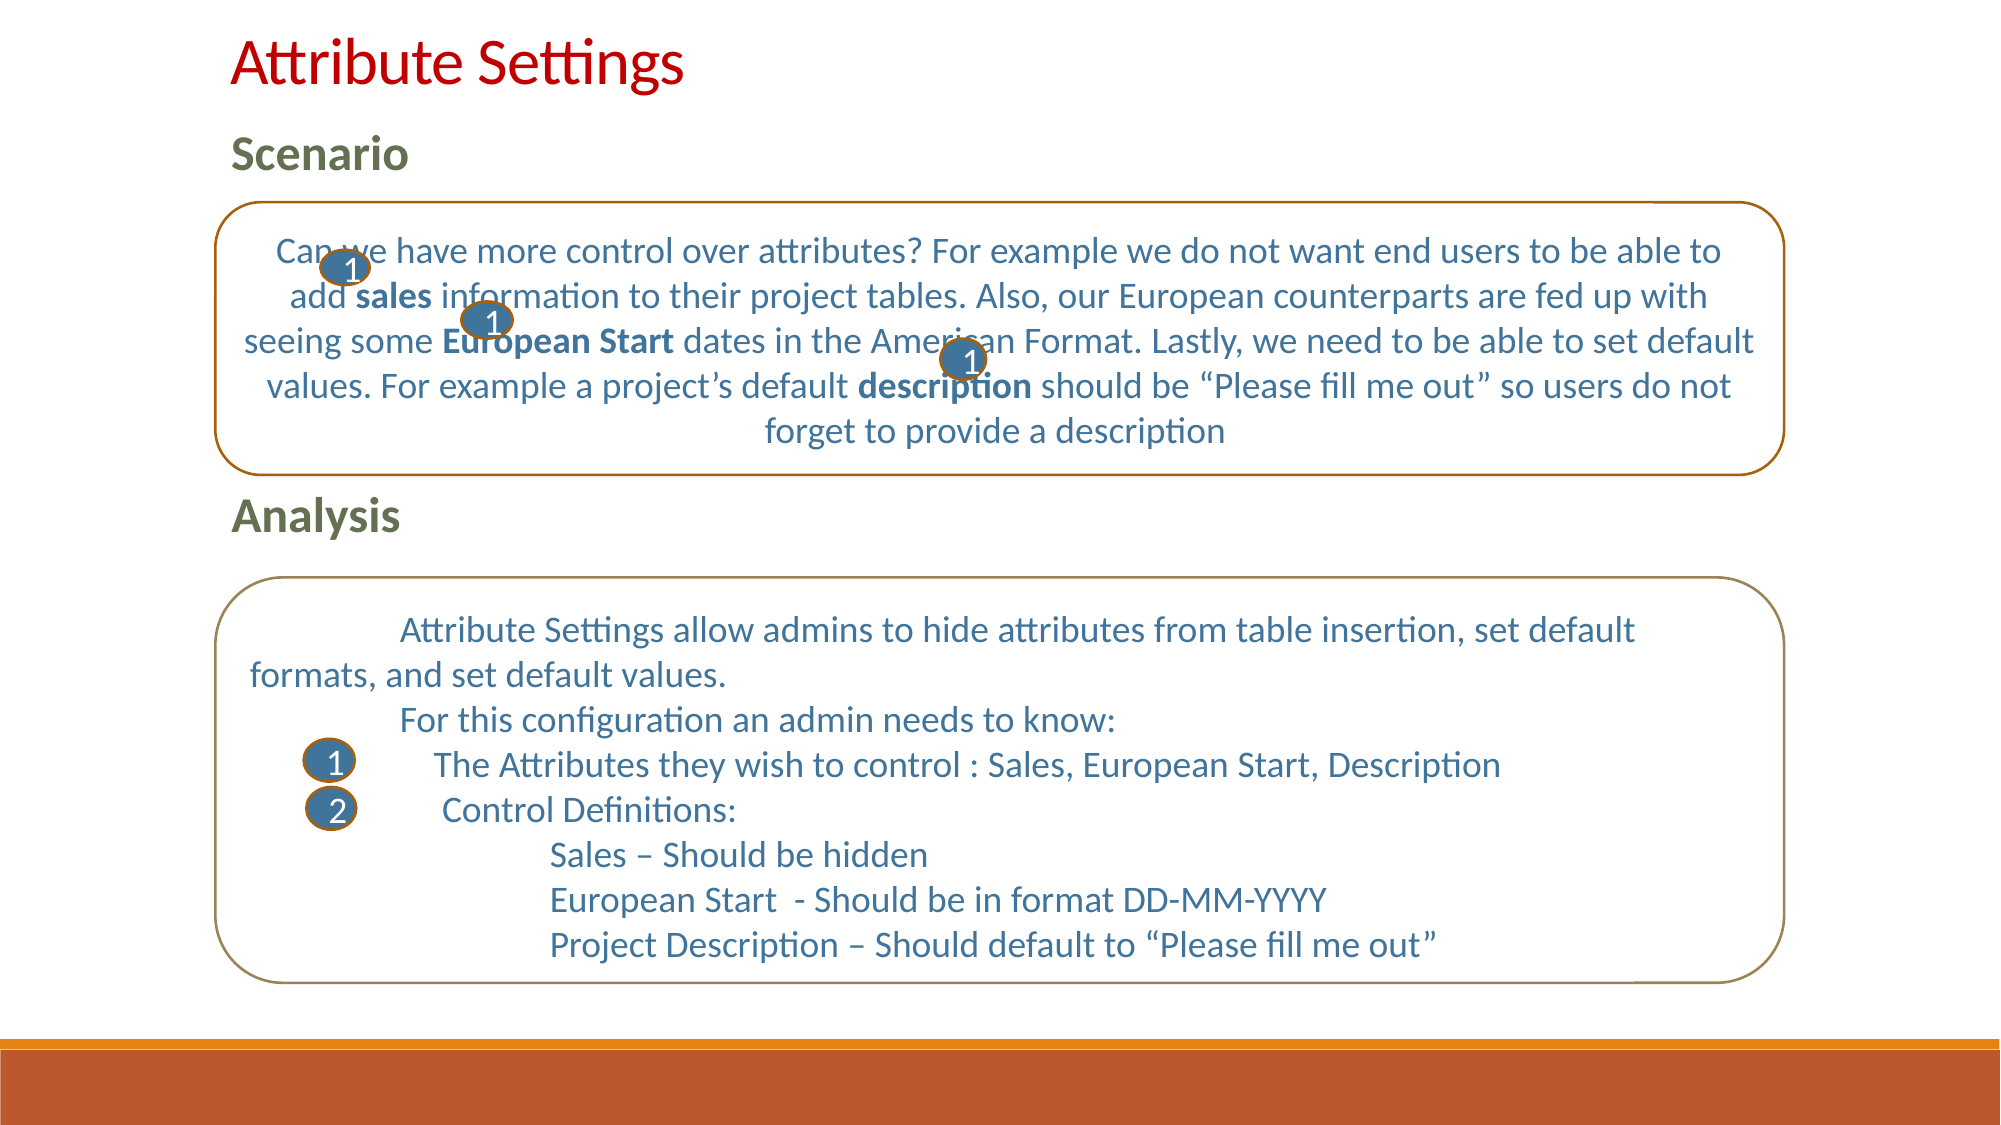

Attribute Settings
Scenario
Can we have more control over attributes? For example we do not want end users to be able to add sales information to their project tables. Also, our European counterparts are fed up with seeing some European Start dates in the American Format. Lastly, we need to be able to set default values. For example a project’s default description should be “Please fill me out” so users do not forget to provide a description
1
1
1
Analysis
	Attribute Settings allow admins to hide attributes from table insertion, set default formats, and set default values.
	For this configuration an admin needs to know:
  	    The Attributes they wish to control : Sales, European Start, Description
	     Control Definitions:
  		Sales – Should be hidden
		European Start  - Should be in format DD-MM-YYYY
 		Project Description – Should default to “Please fill me out”
1
2